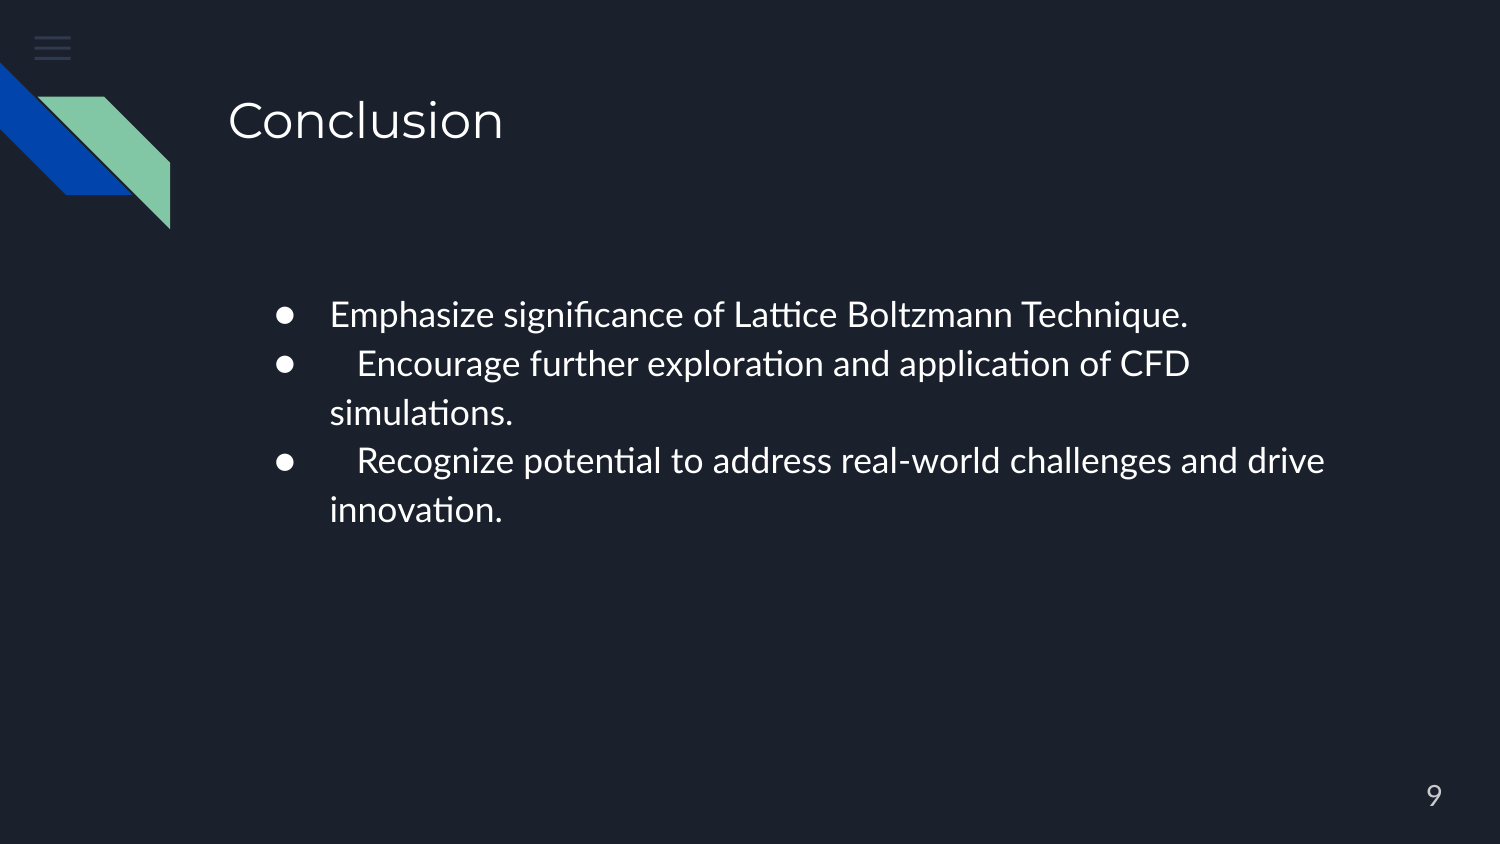

# Conclusion

Emphasize significance of Lattice Boltzmann Technique.
   Encourage further exploration and application of CFD simulations.
   Recognize potential to address real-world challenges and drive innovation.

9